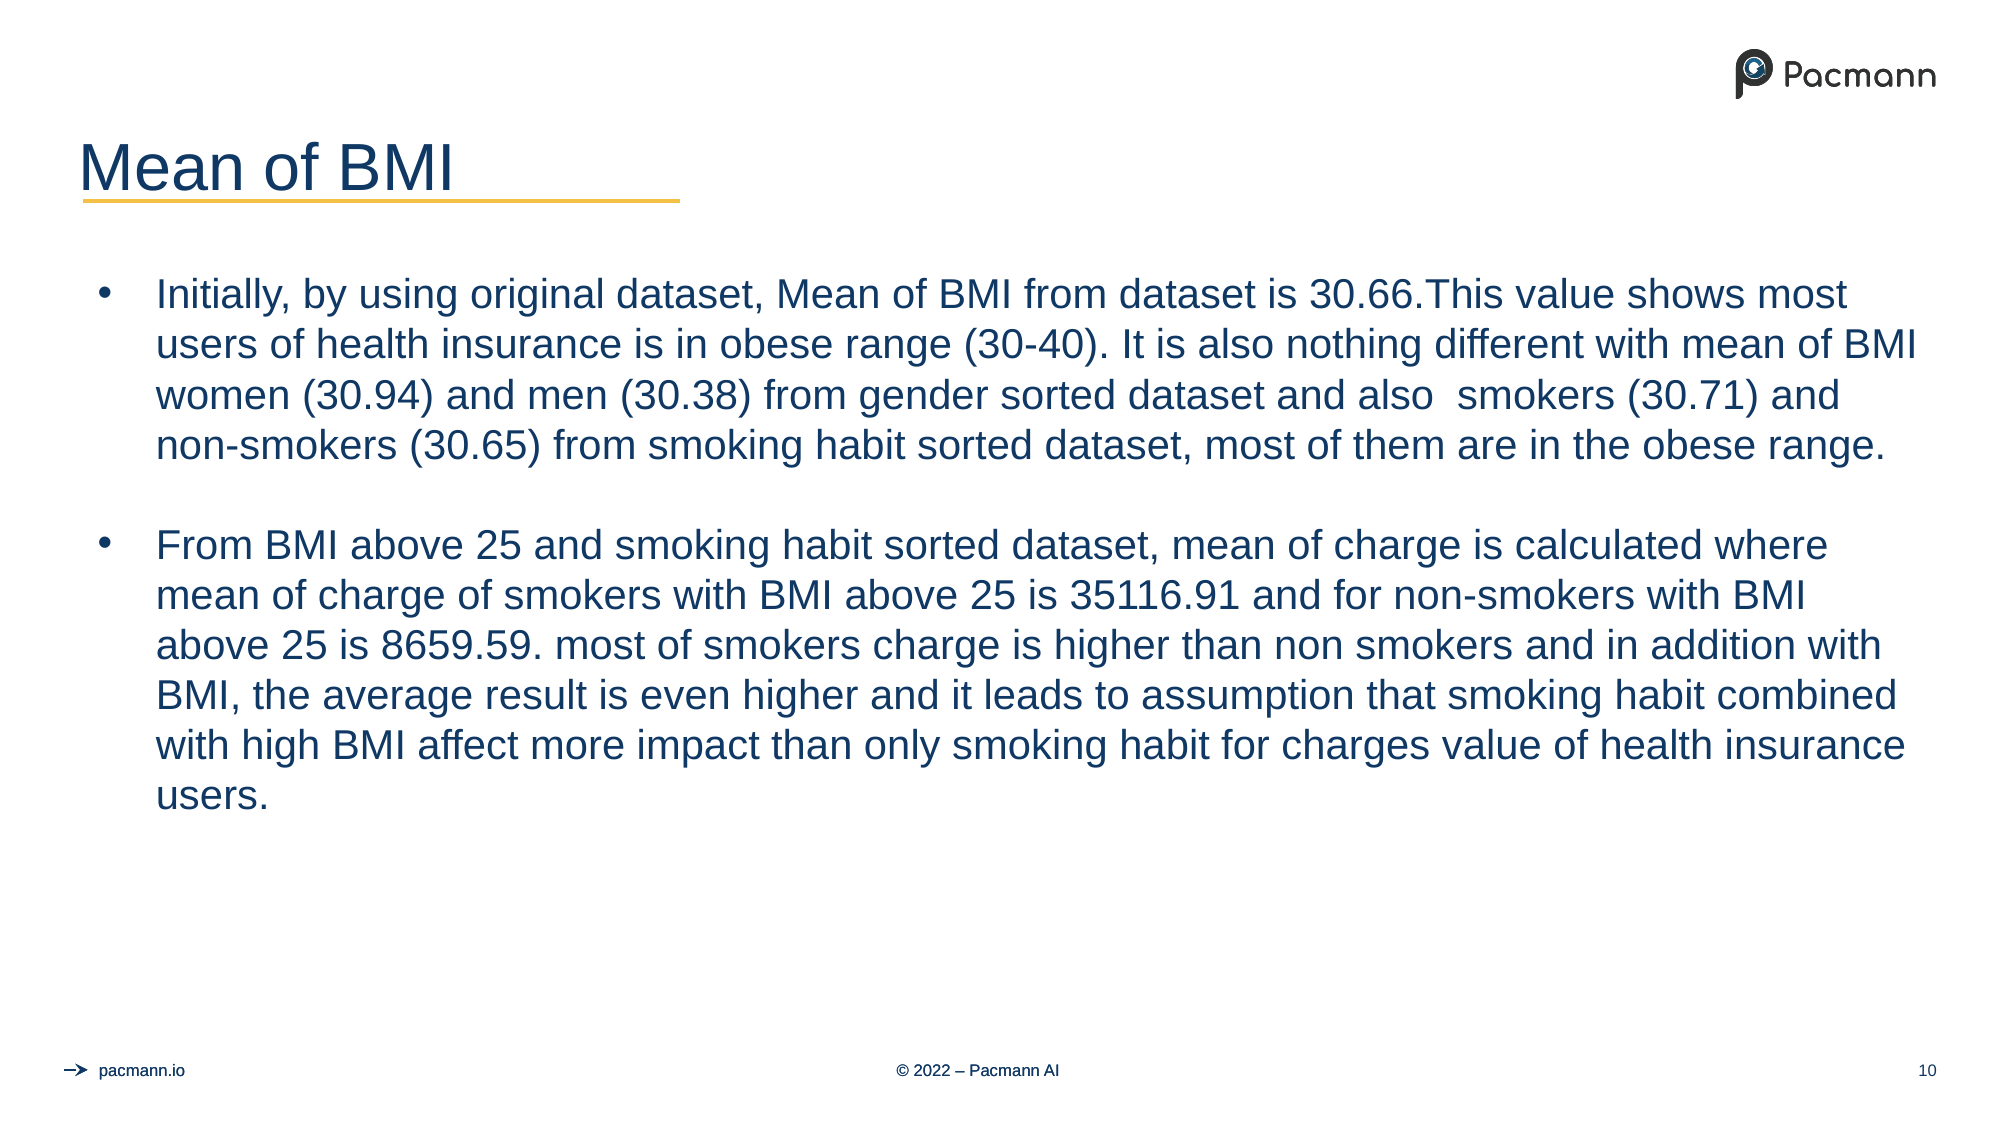

# Mean of BMI
Initially, by using original dataset, Mean of BMI from dataset is 30.66.This value shows most users of health insurance is in obese range (30-40). It is also nothing different with mean of BMI women (30.94) and men (30.38) from gender sorted dataset and also  smokers (30.71) and non-smokers (30.65) from smoking habit sorted dataset, most of them are in the obese range.

From BMI above 25 and smoking habit sorted dataset, mean of charge is calculated where mean of charge of smokers with BMI above 25 is 35116.91 and for non-smokers with BMI above 25 is 8659.59. most of smokers charge is higher than non smokers and in addition with BMI, the average result is even higher and it leads to assumption that smoking habit combined with high BMI affect more impact than only smoking habit for charges value of health insurance users.